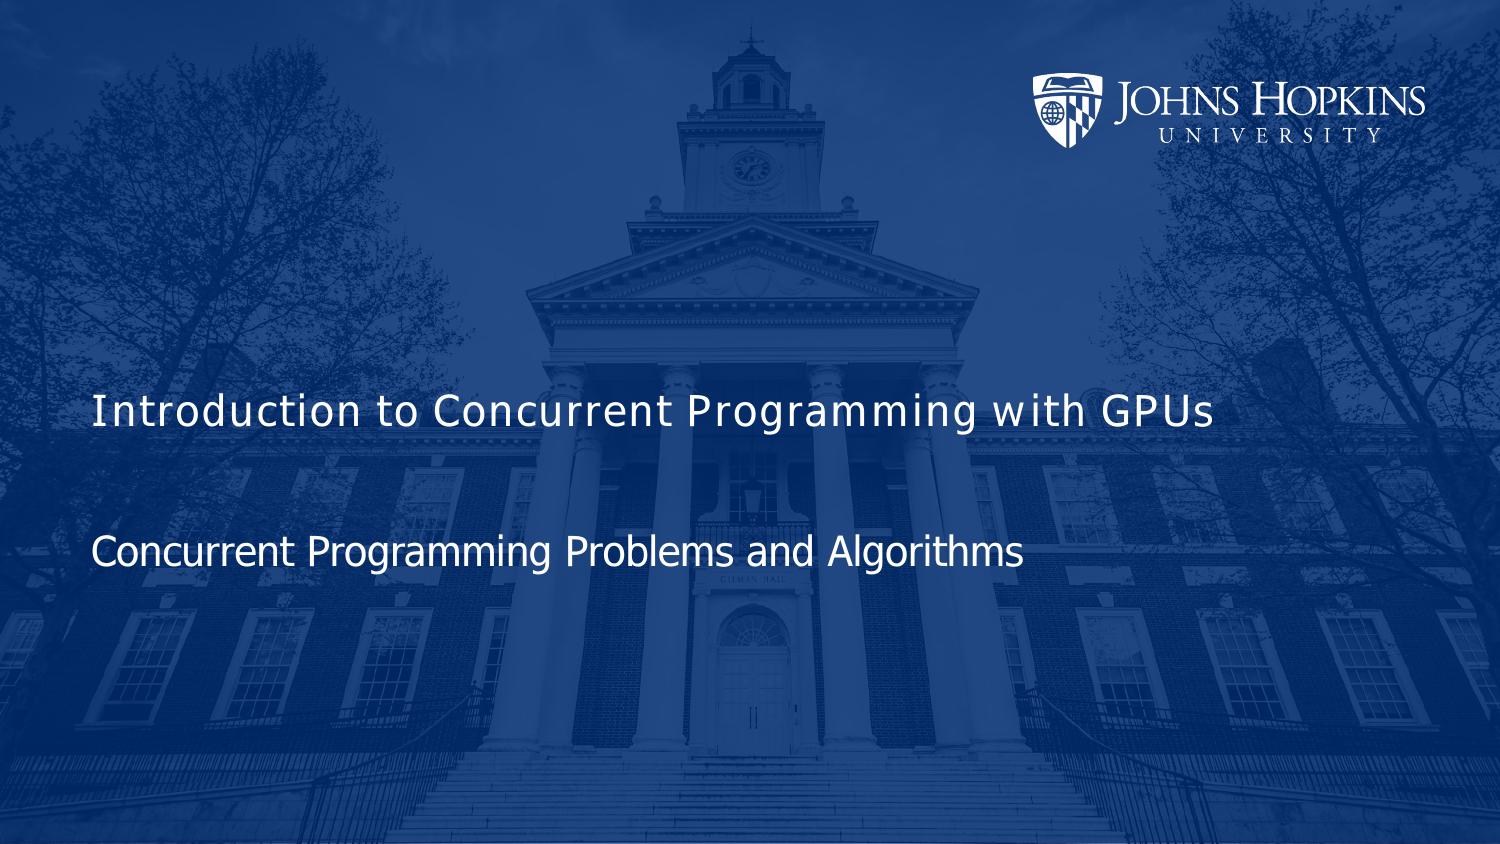

# Introduction to Concurrent Programming with GPUs
Concurrent Programming Problems and Algorithms